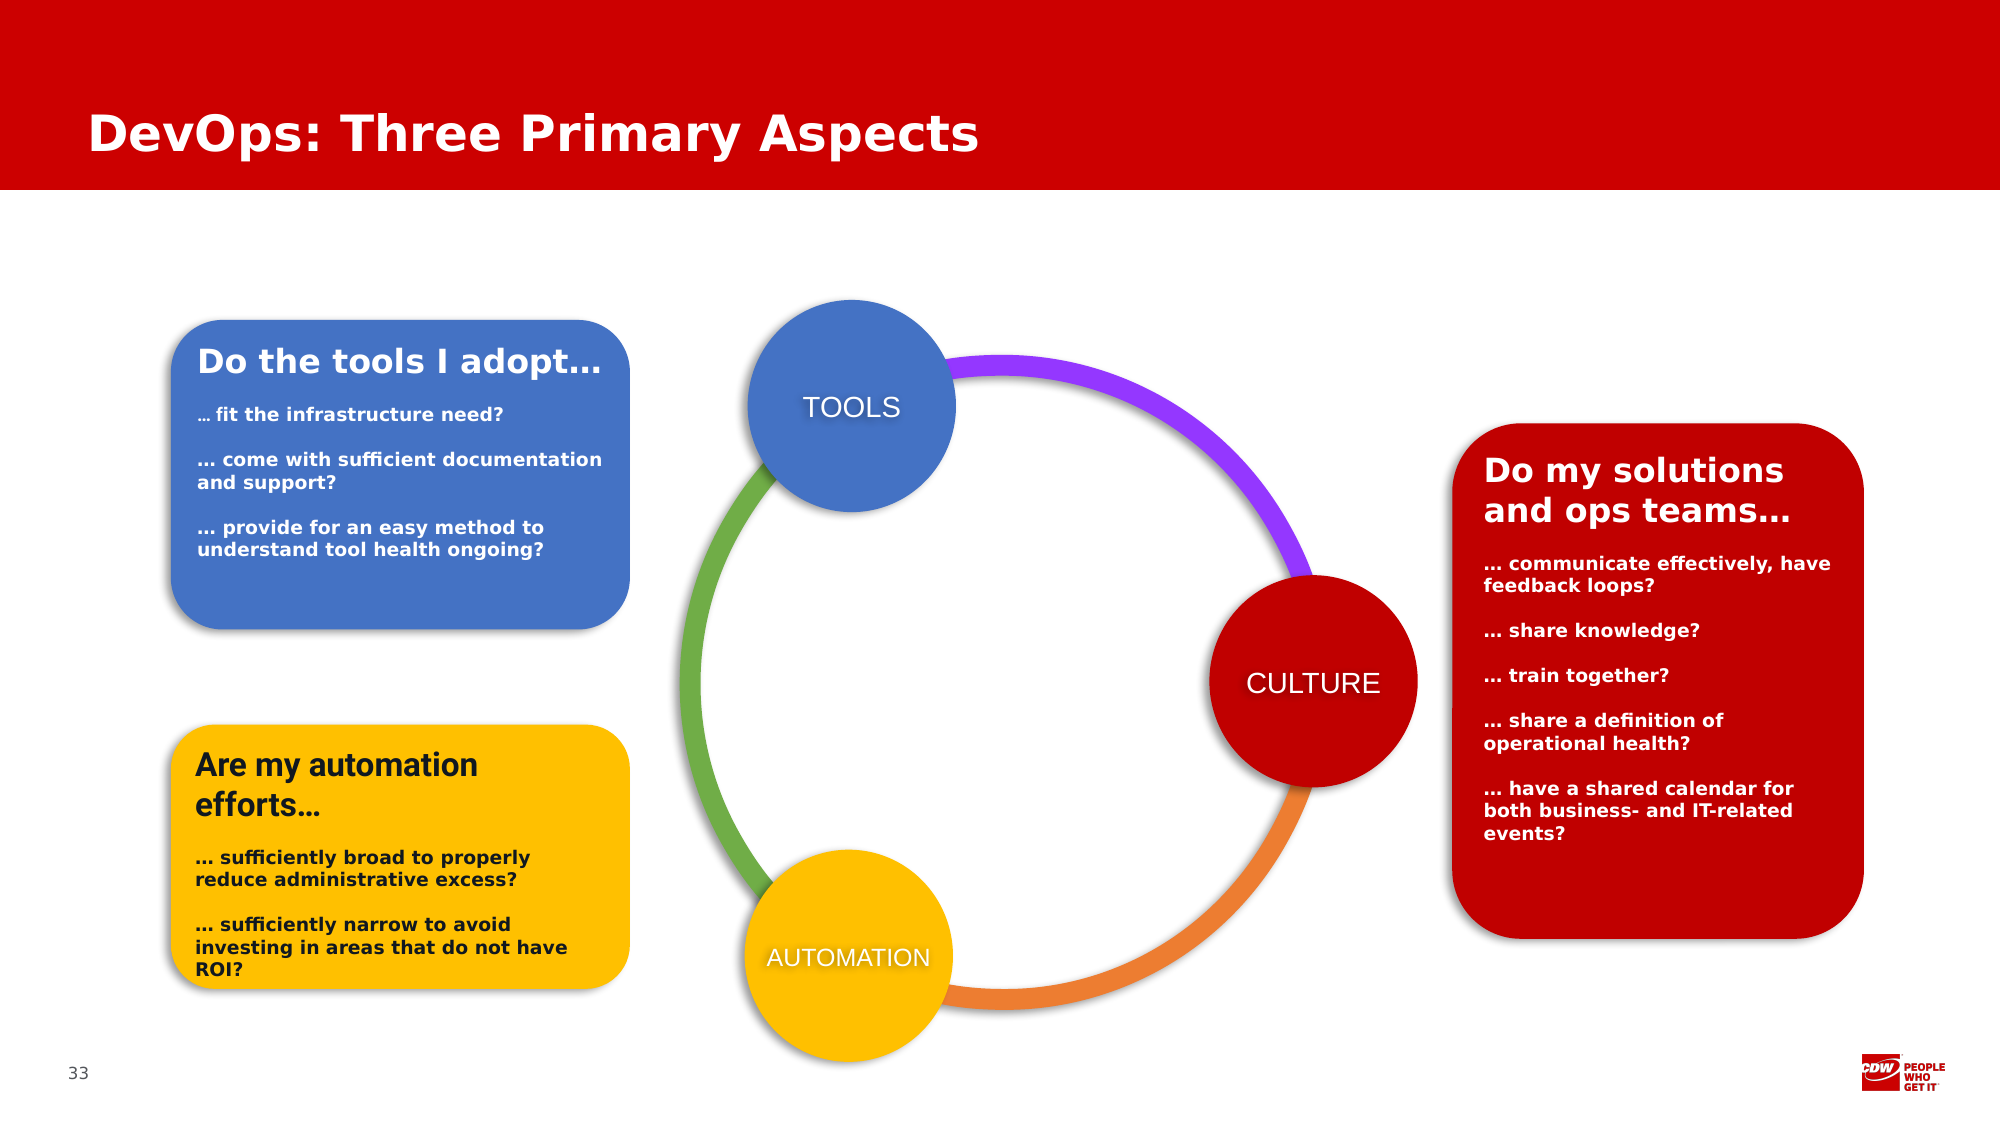

# DevOps: Three Primary Aspects

Do the tools I adopt…

… fit the infrastructure need?

… come with sufficient documentation and support?

… provide for an easy method to understand tool health ongoing?

TOOLS
Do my solutions and ops teams…

… communicate effectively, have feedback loops?

… share knowledge?

… train together?

… share a definition of operational health?

… have a shared calendar for both business- and IT-related events?

CULTURE
Are my automation efforts…

… sufficiently broad to properly reduce administrative excess?

… sufficiently narrow to avoid investing in areas that do not have ROI?

AUTOMATION
33